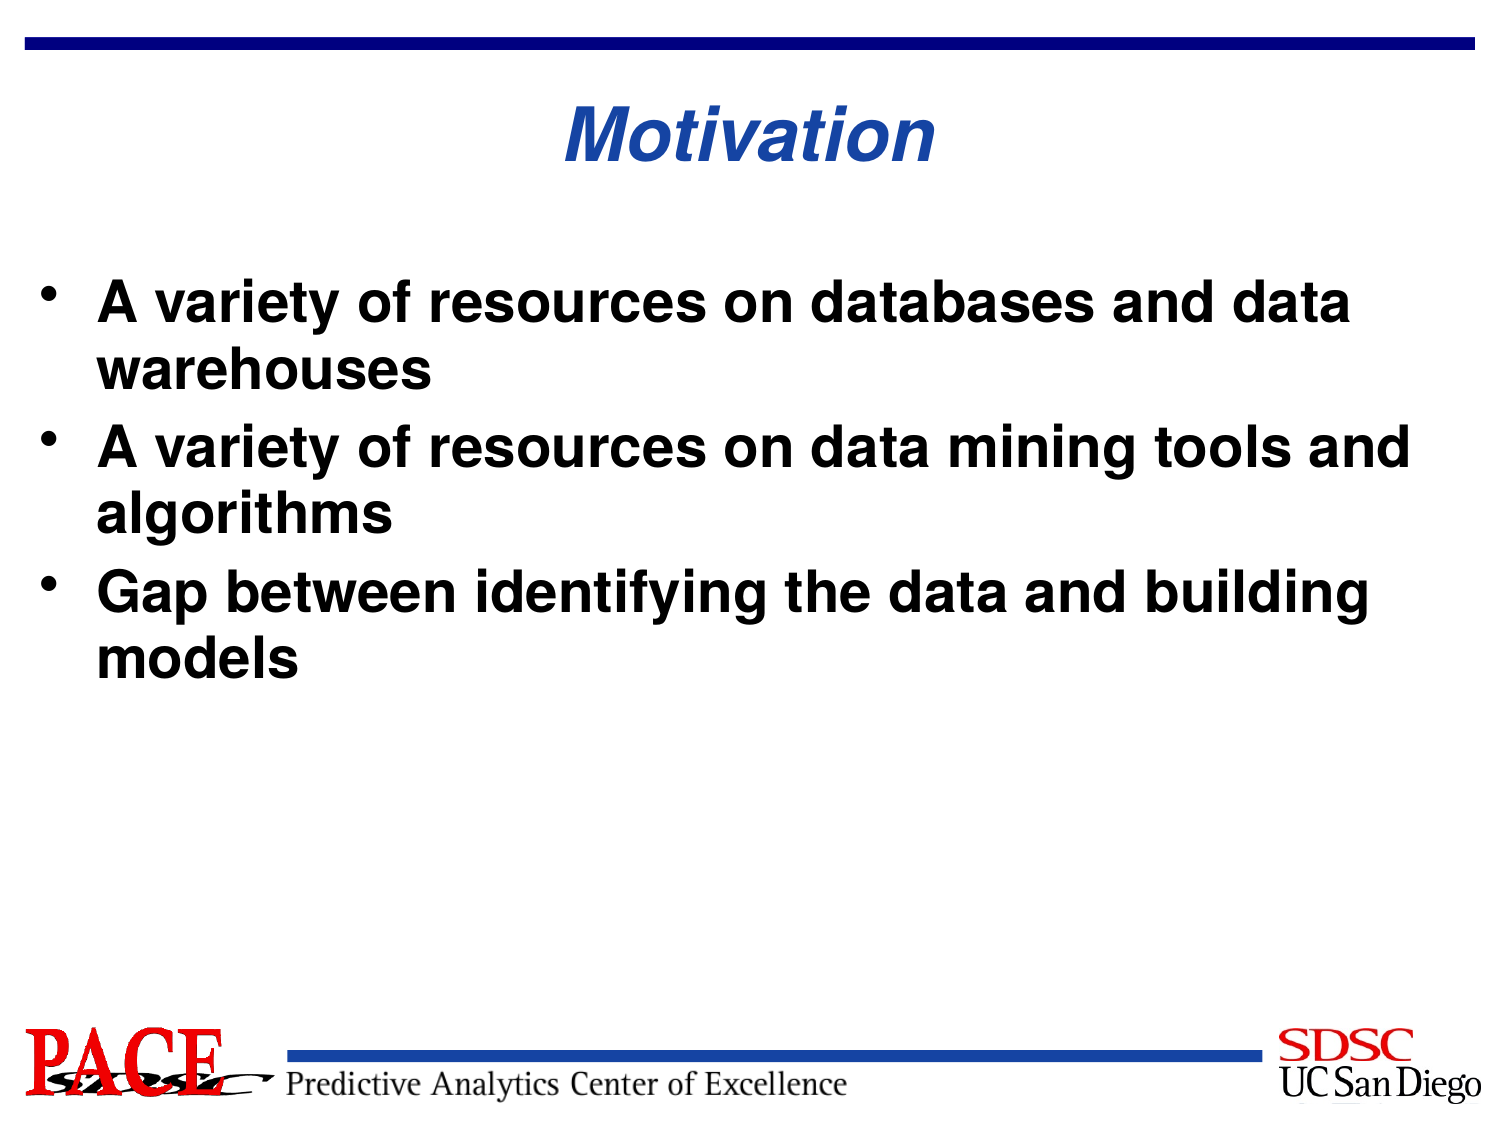

# Motivation
A variety of resources on databases and data warehouses
A variety of resources on data mining tools and algorithms
Gap between identifying the data and building models